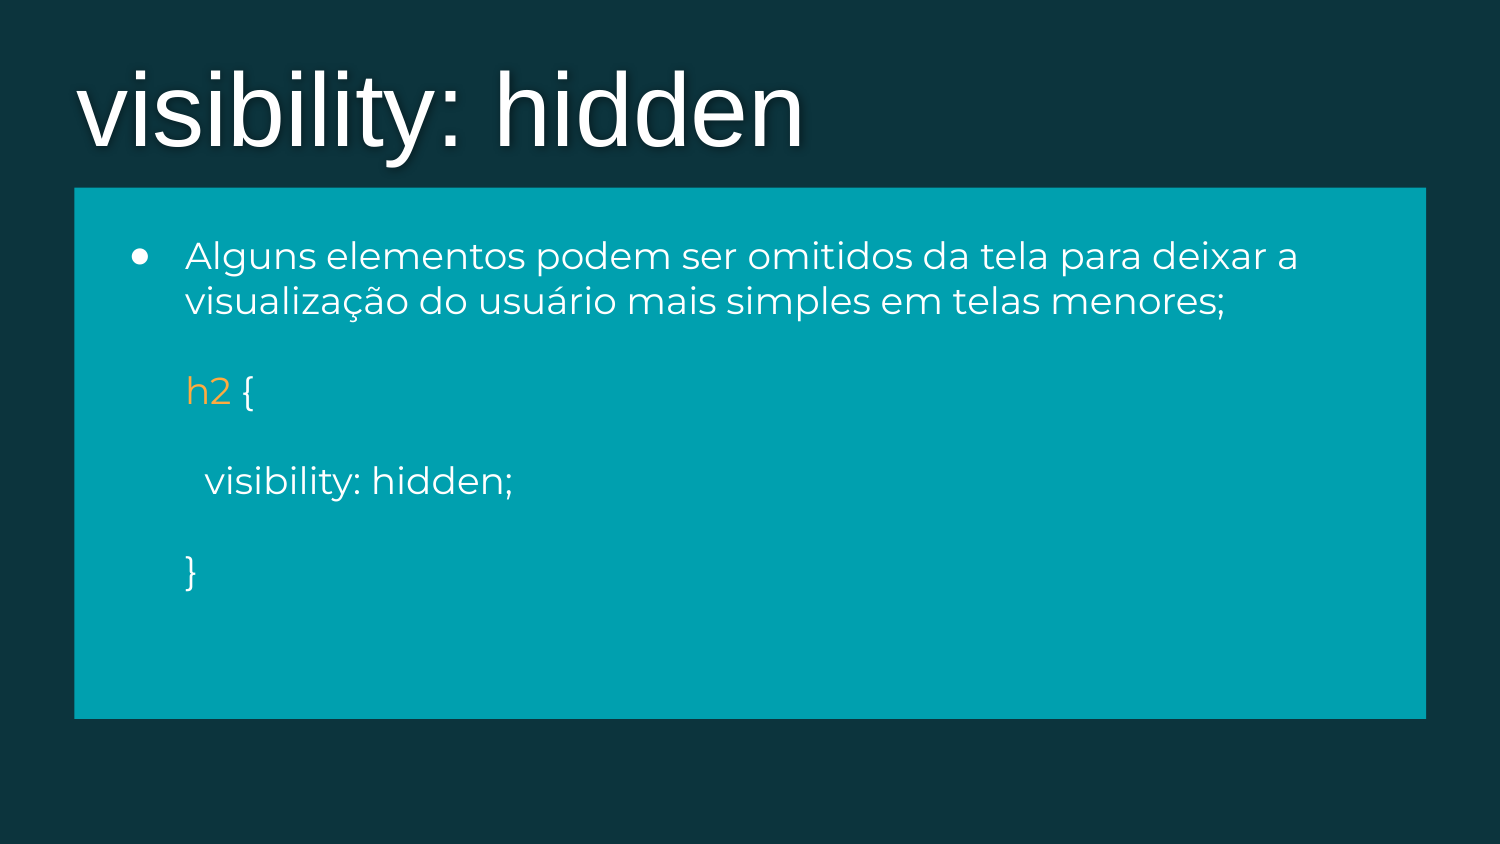

visibility: hidden

Alguns elementos podem ser omitidos da tela para deixar a visualização do usuário mais simples em telas menores;

h2 {

  visibility: hidden;

}